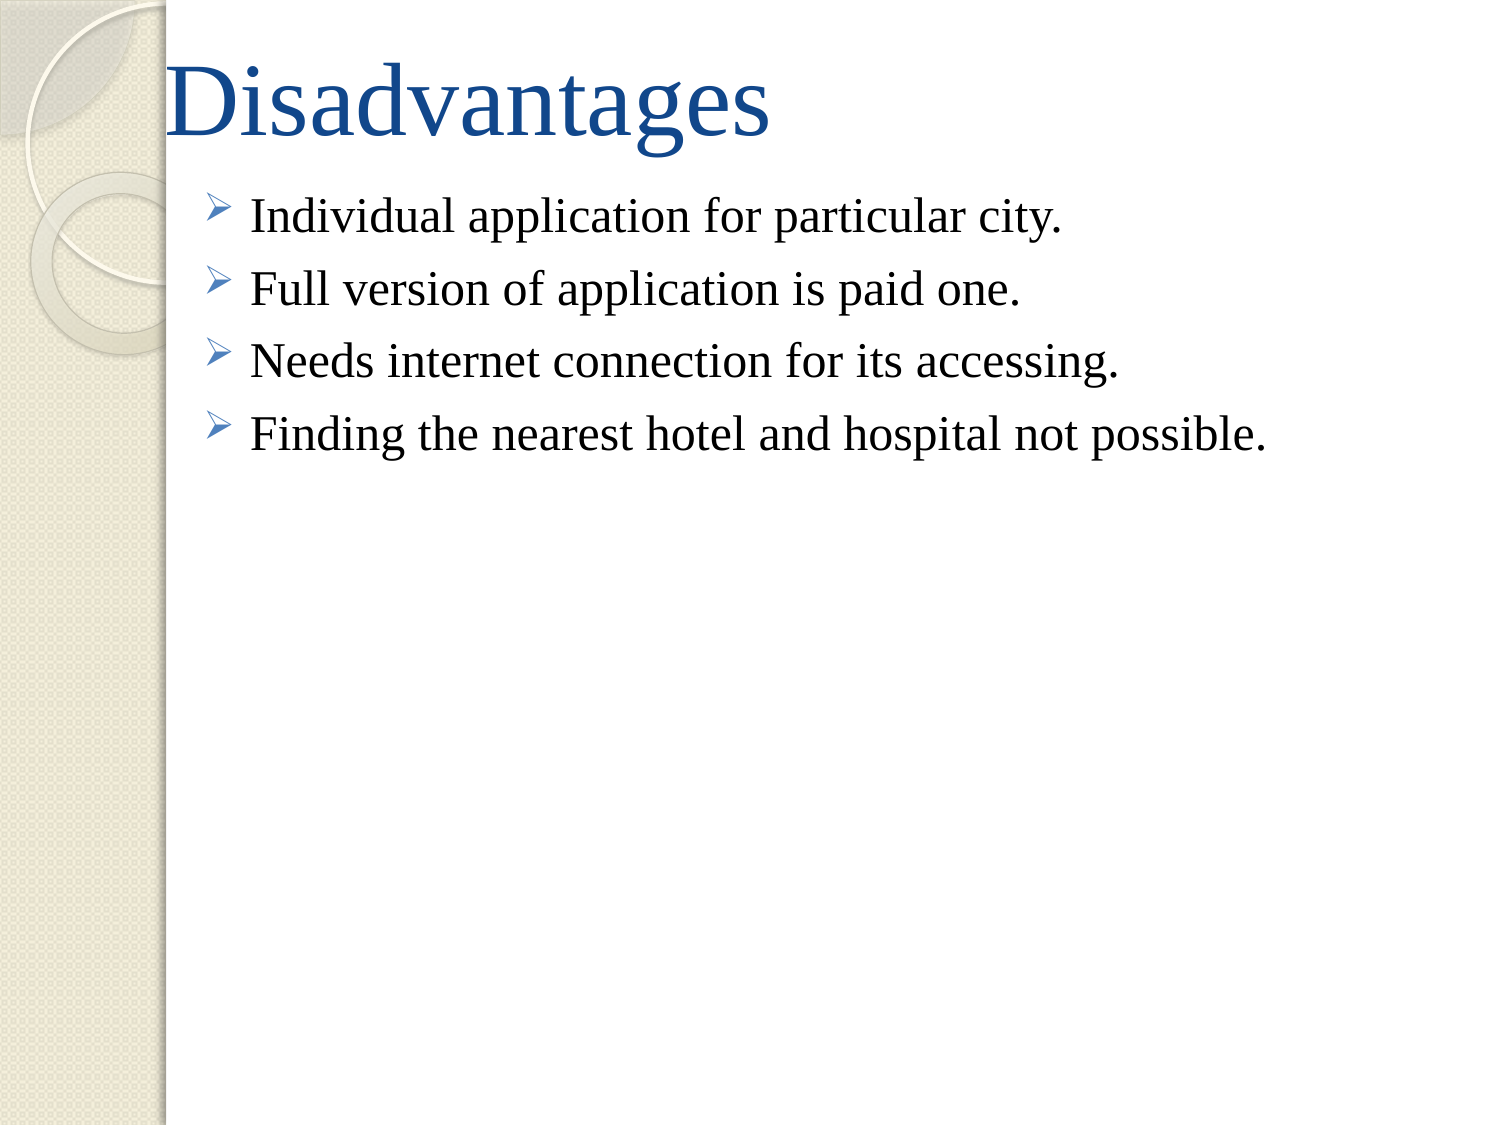

# Disadvantages
Individual application for particular city.
Full version of application is paid one.
Needs internet connection for its accessing.
Finding the nearest hotel and hospital not possible.